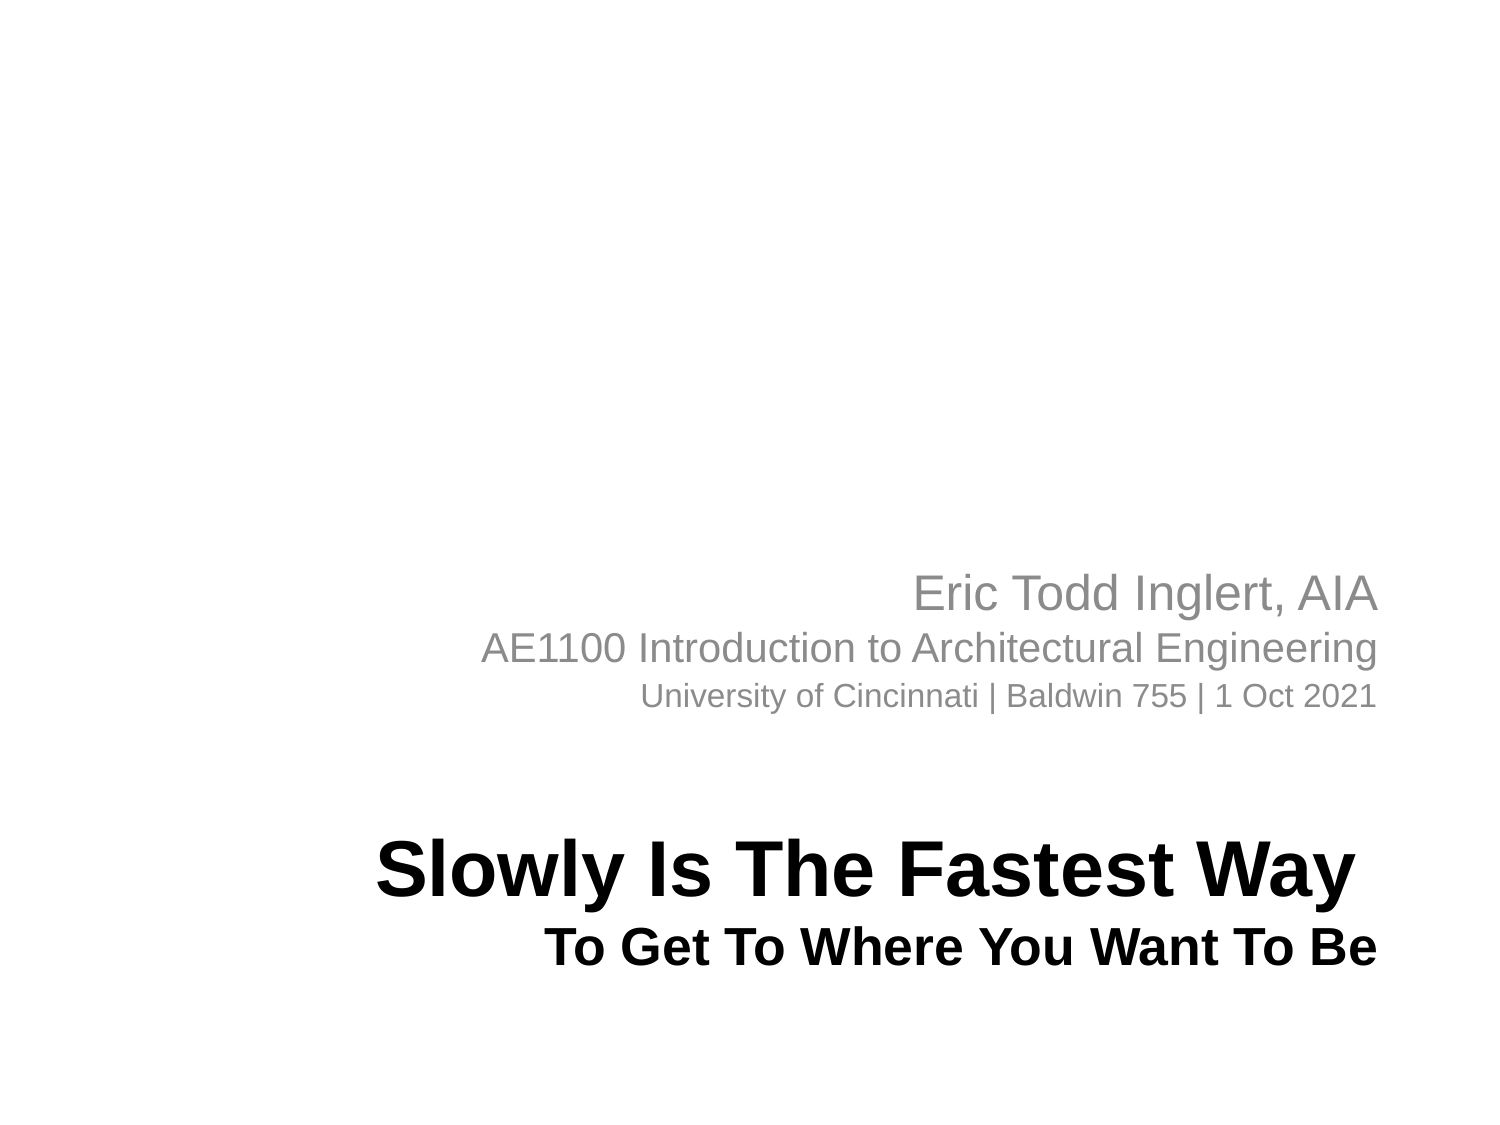

Eric Todd Inglert, AIA
AE1100 Introduction to Architectural Engineering
  University of Cincinnati | Baldwin 755 | 1 Oct 2021
# Slowly Is The Fastest Way To Get To Where You Want To Be